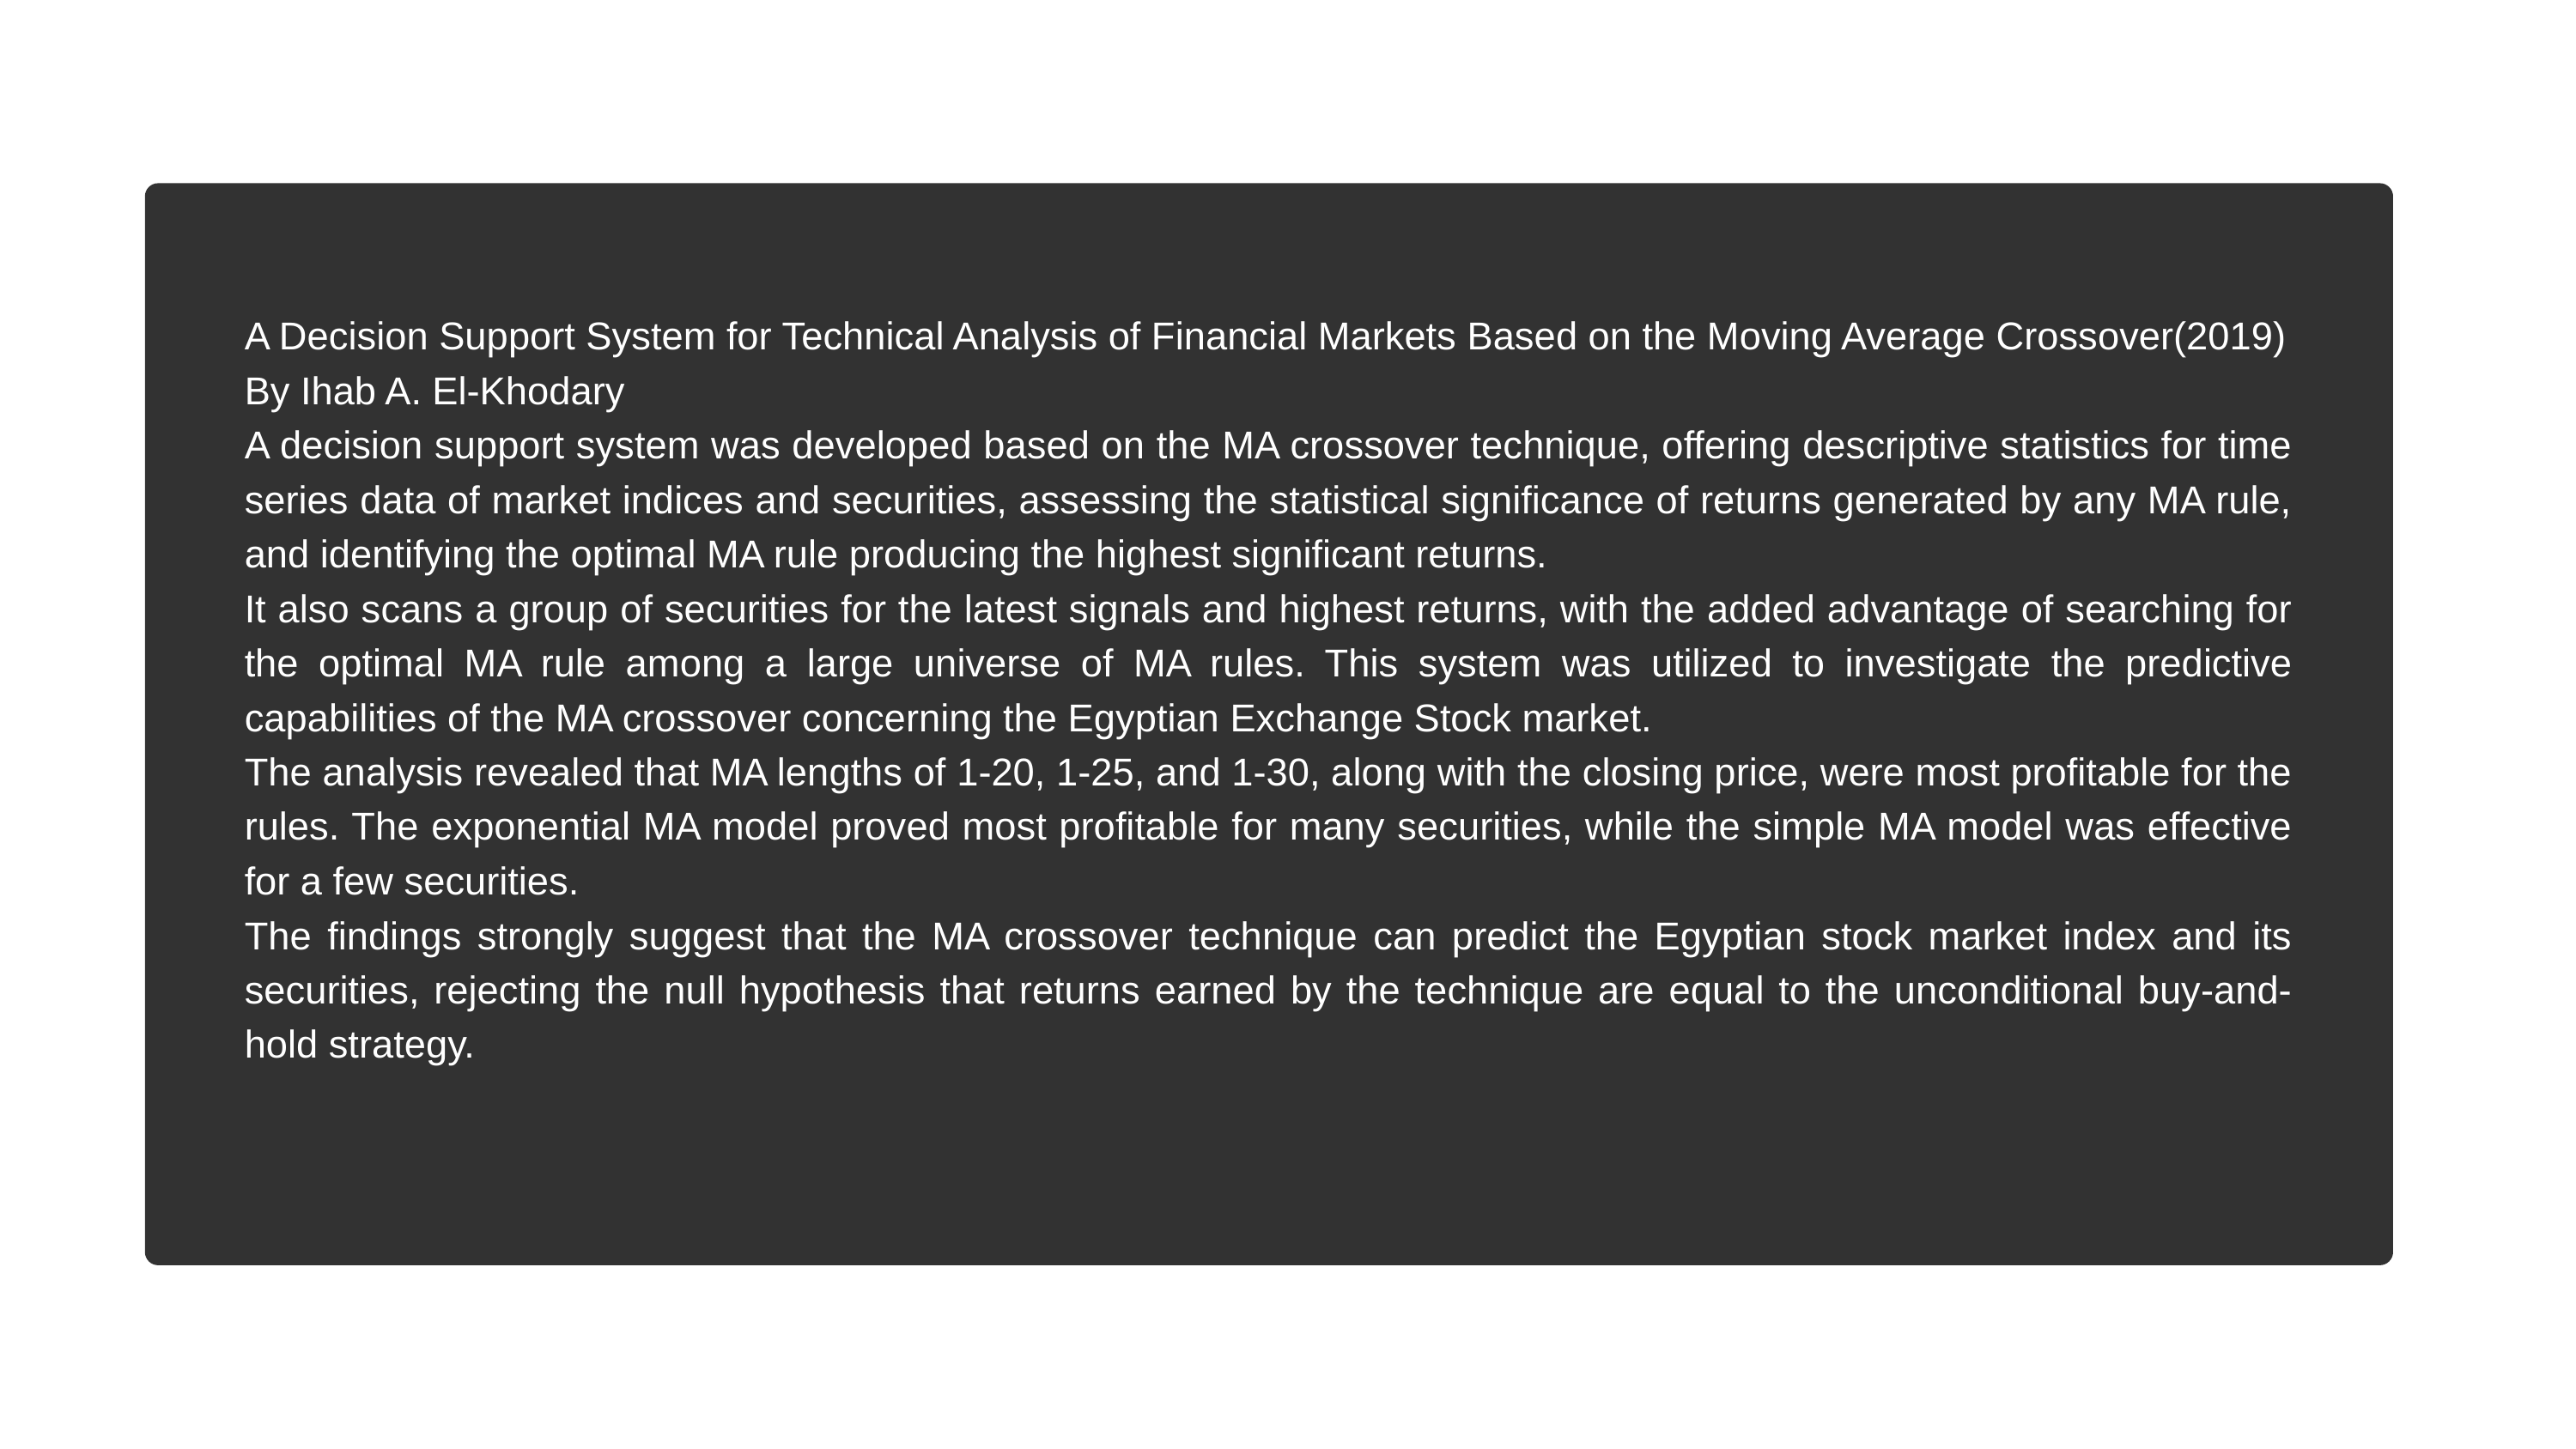

A Decision Support System for Technical Analysis of Financial Markets Based on the Moving Average Crossover(2019)
By Ihab A. El-Khodary
A decision support system was developed based on the MA crossover technique, offering descriptive statistics for time series data of market indices and securities, assessing the statistical significance of returns generated by any MA rule, and identifying the optimal MA rule producing the highest significant returns.
It also scans a group of securities for the latest signals and highest returns, with the added advantage of searching for the optimal MA rule among a large universe of MA rules. This system was utilized to investigate the predictive capabilities of the MA crossover concerning the Egyptian Exchange Stock market.
The analysis revealed that MA lengths of 1-20, 1-25, and 1-30, along with the closing price, were most profitable for the rules. The exponential MA model proved most profitable for many securities, while the simple MA model was effective for a few securities.
The findings strongly suggest that the MA crossover technique can predict the Egyptian stock market index and its securities, rejecting the null hypothesis that returns earned by the technique are equal to the unconditional buy-and-hold strategy.